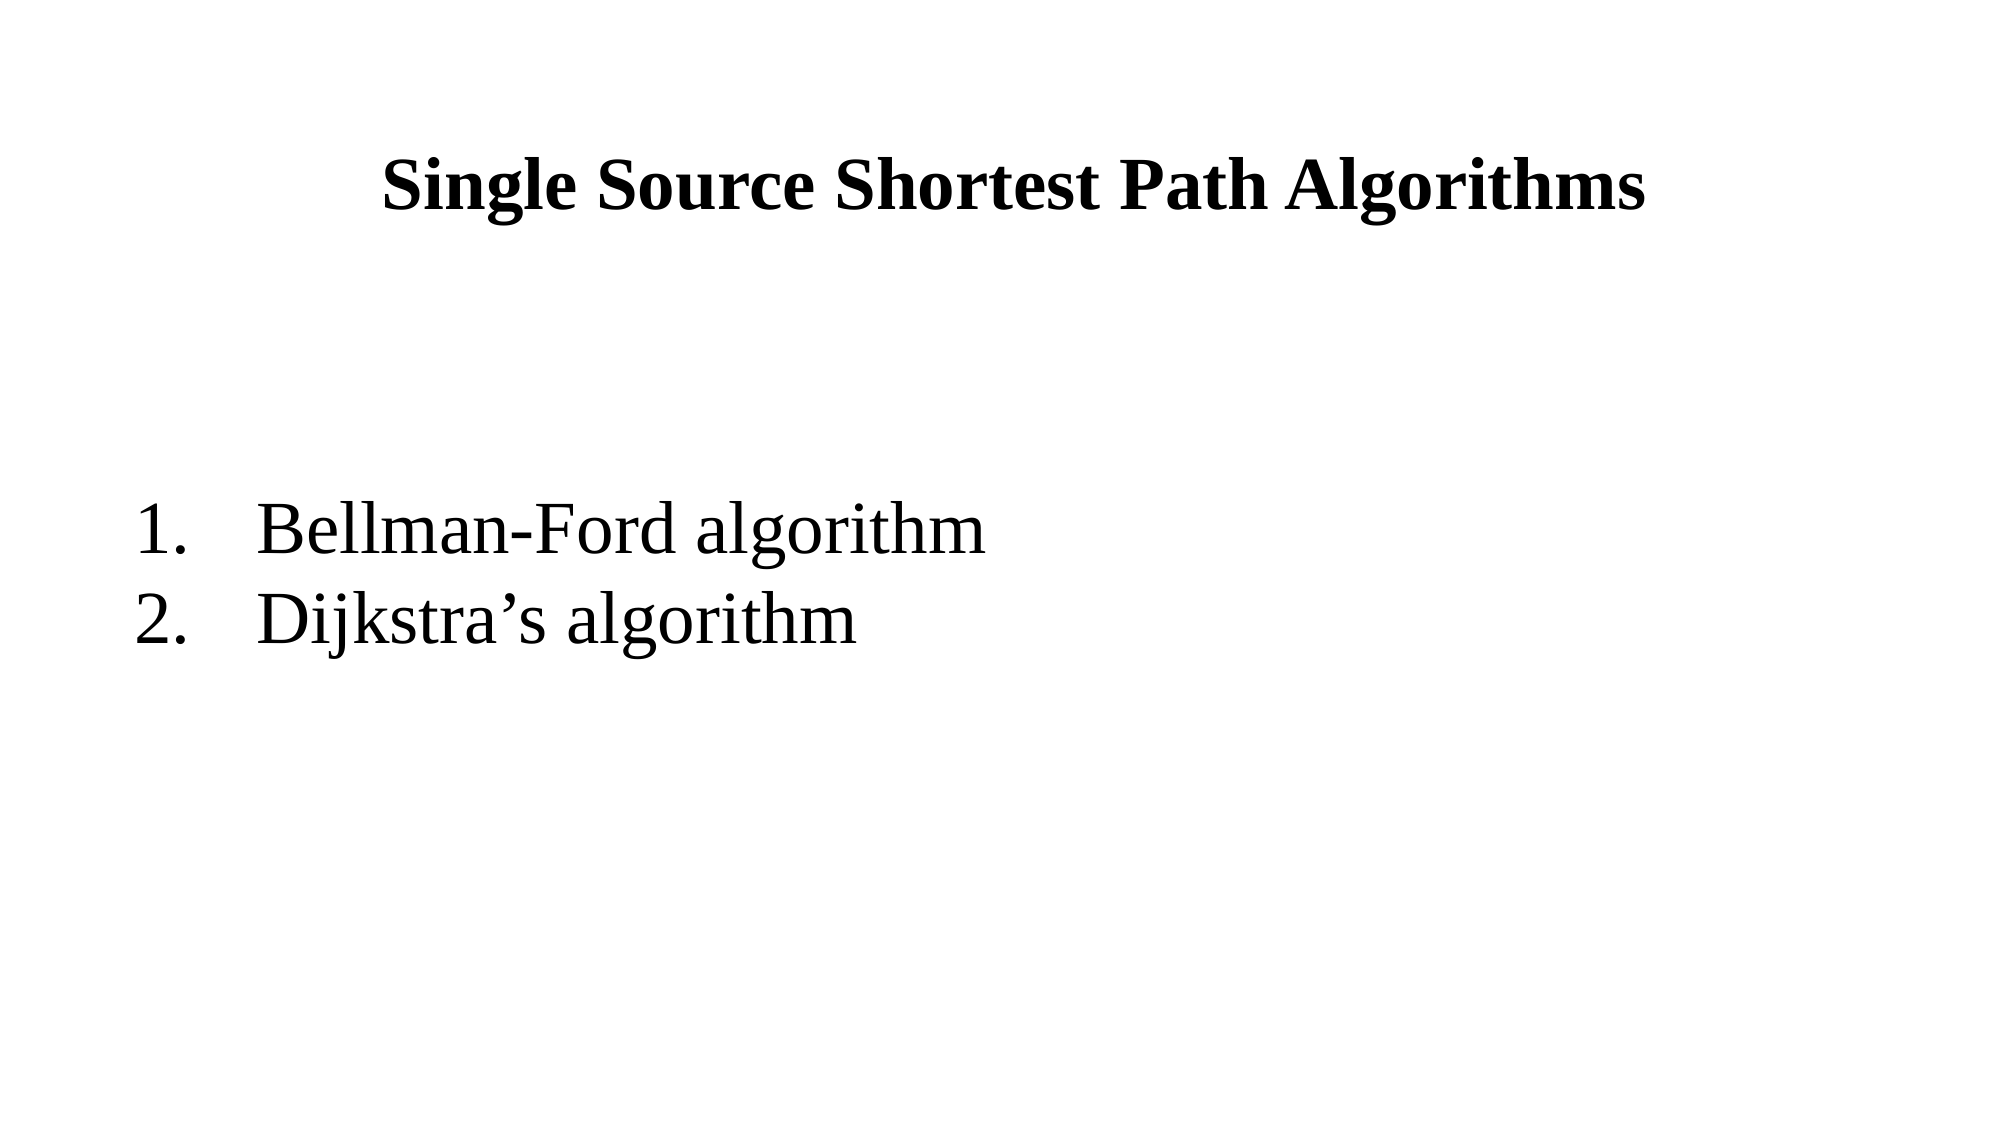

Single Source Shortest Path Algorithms
Bellman-Ford algorithm
Dijkstra’s algorithm